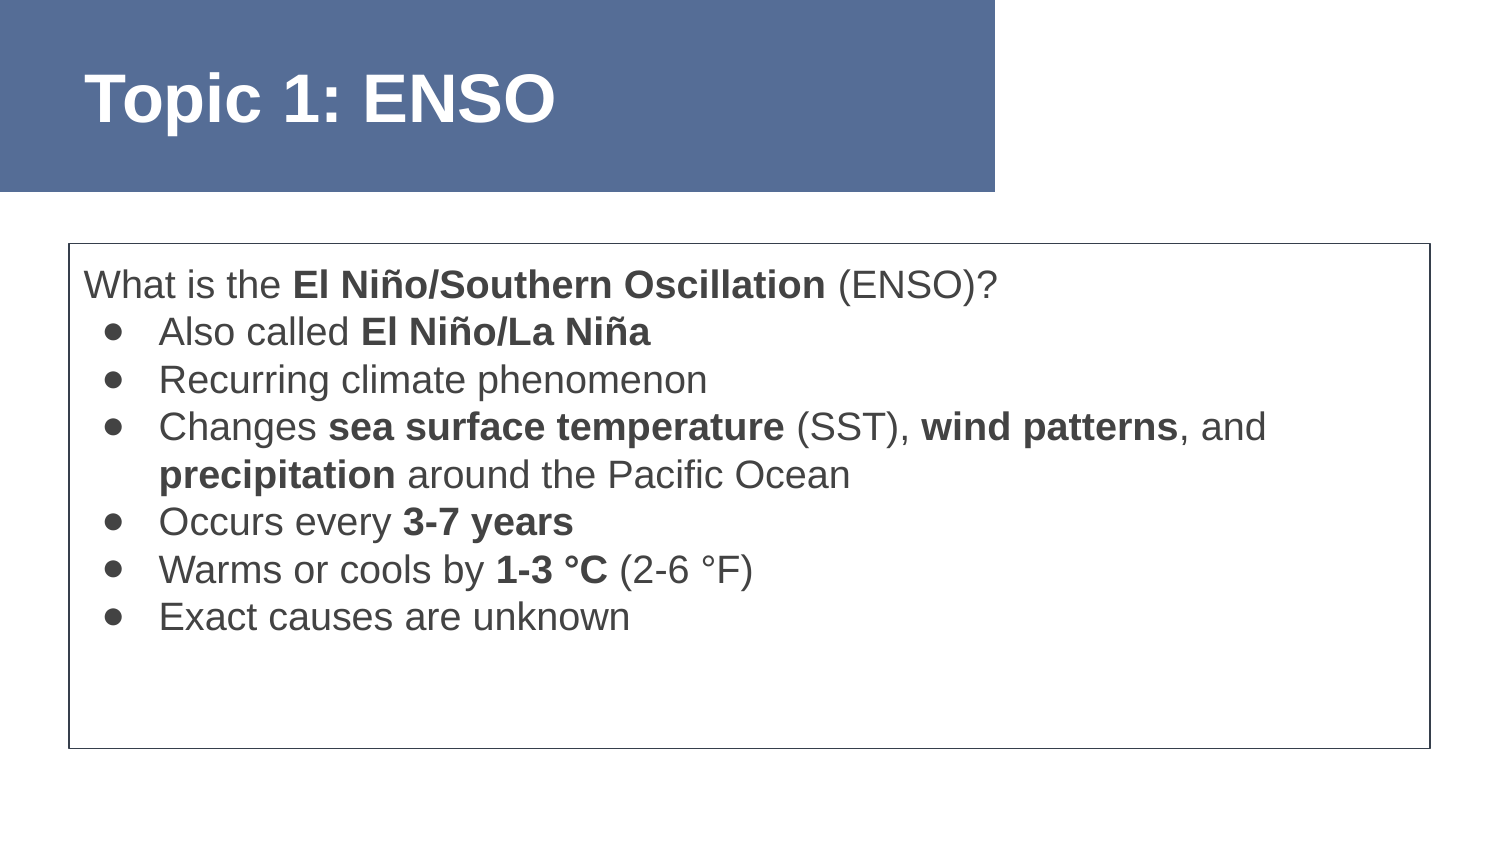

Topic 1: ENSO
What is the El Niño/Southern Oscillation (ENSO)?
Also called El Niño/La Niña
Recurring climate phenomenon
Changes sea surface temperature (SST), wind patterns, and precipitation around the Pacific Ocean
Occurs every 3-7 years
Warms or cools by 1-3 °C (2-6 °F)
Exact causes are unknown